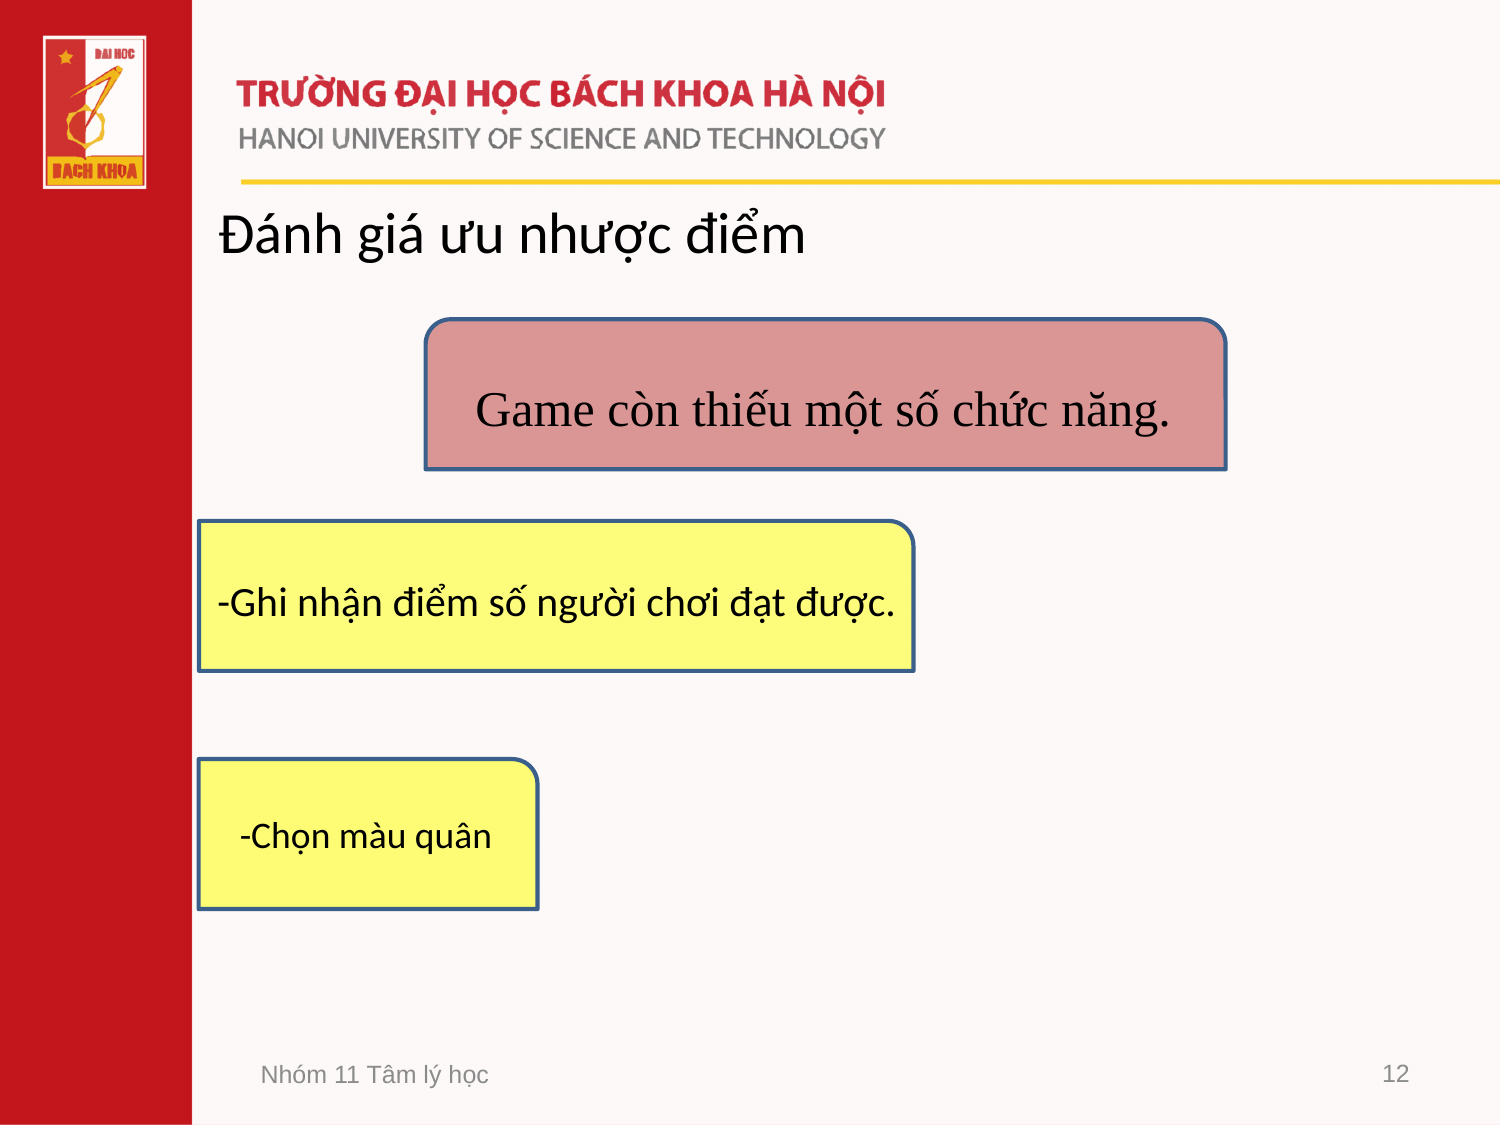

Đánh giá ưu nhược điểm

Game còn thiếu một số chức năng.

-Ghi nhận điểm số người chơi đạt được.

-Chọn màu quân
12
Nhóm 11 Tâm lý học